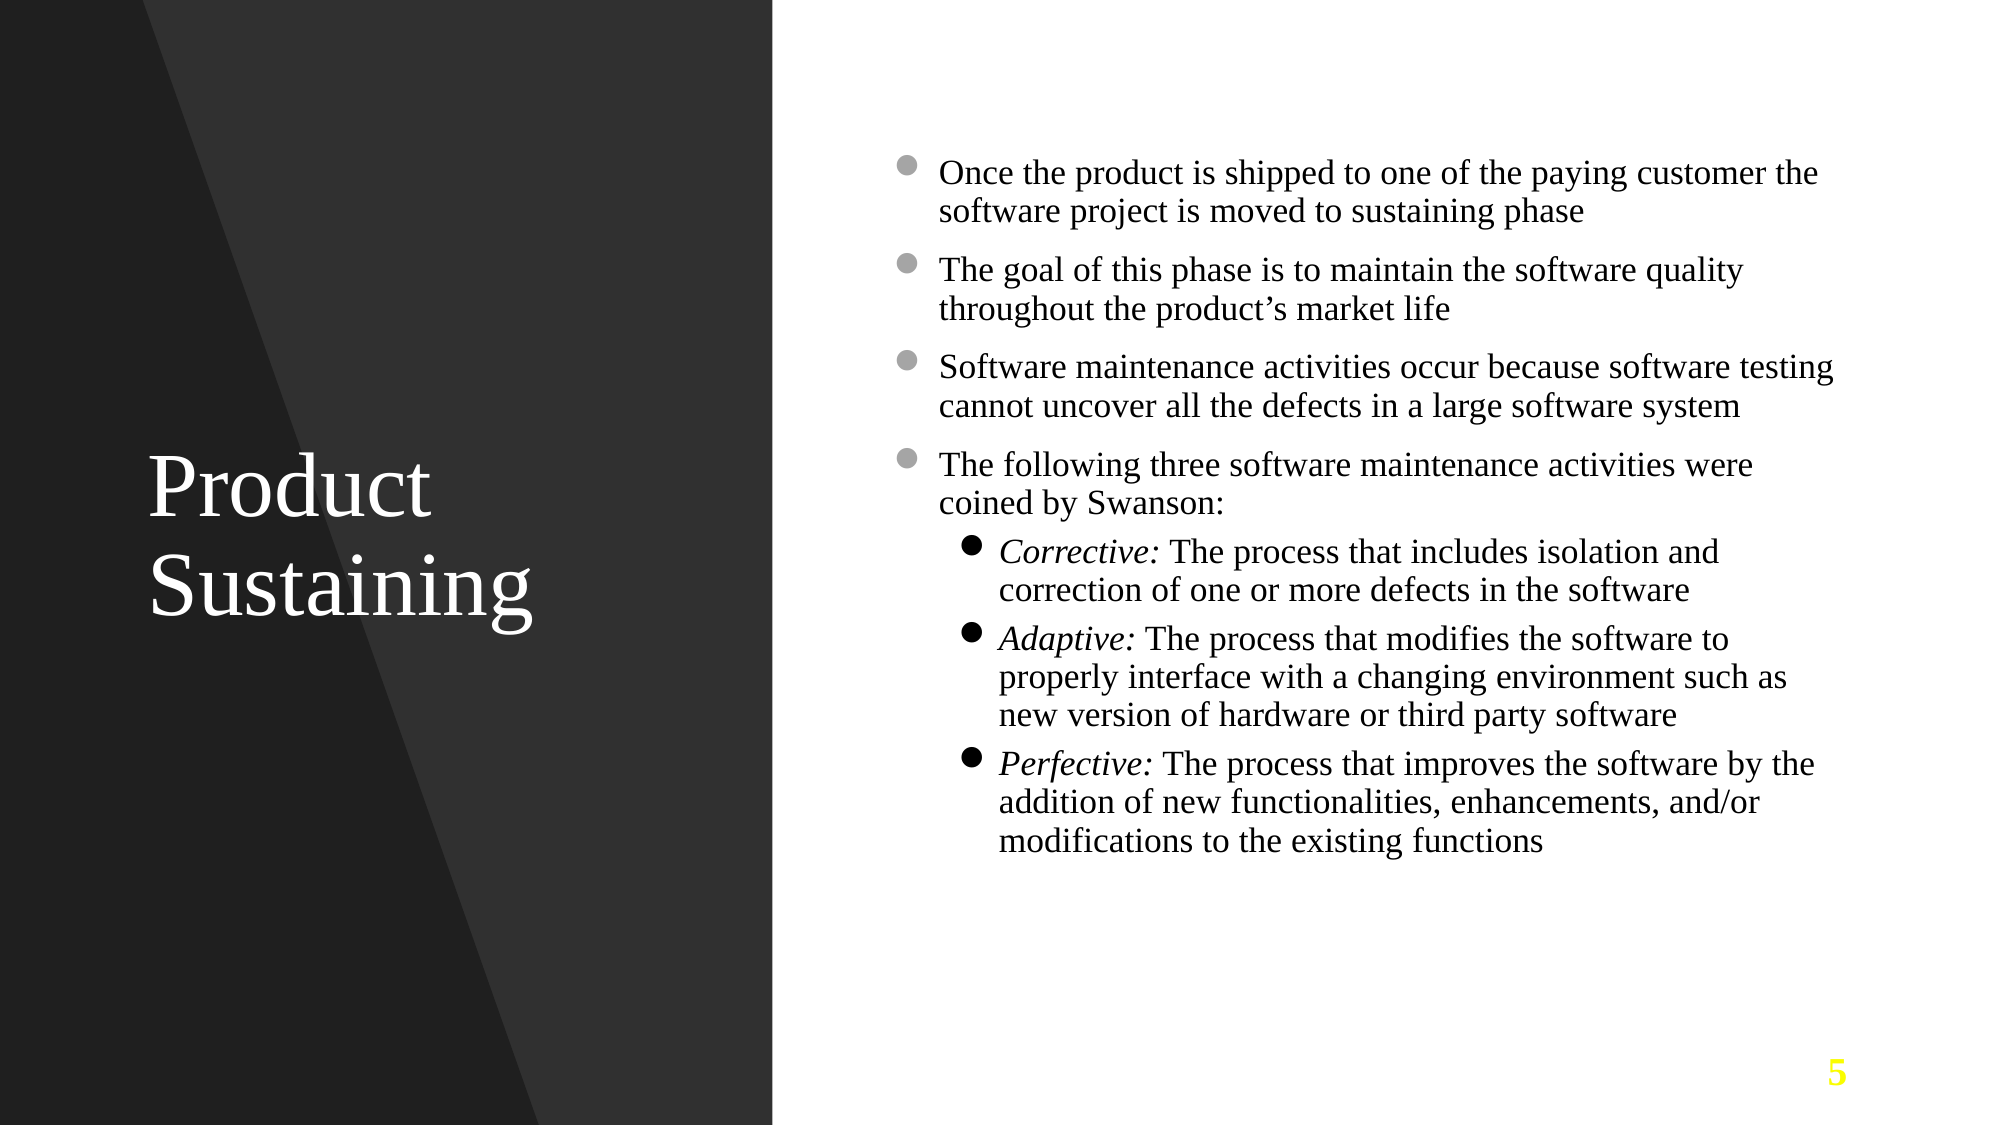

# Product Sustaining
Once the product is shipped to one of the paying customer the software project is moved to sustaining phase
The goal of this phase is to maintain the software quality throughout the product’s market life
Software maintenance activities occur because software testing cannot uncover all the defects in a large software system
The following three software maintenance activities were coined by Swanson:
Corrective: The process that includes isolation and correction of one or more defects in the software
Adaptive: The process that modifies the software to properly interface with a changing environment such as new version of hardware or third party software
Perfective: The process that improves the software by the addition of new functionalities, enhancements, and/or modifications to the existing functions

5